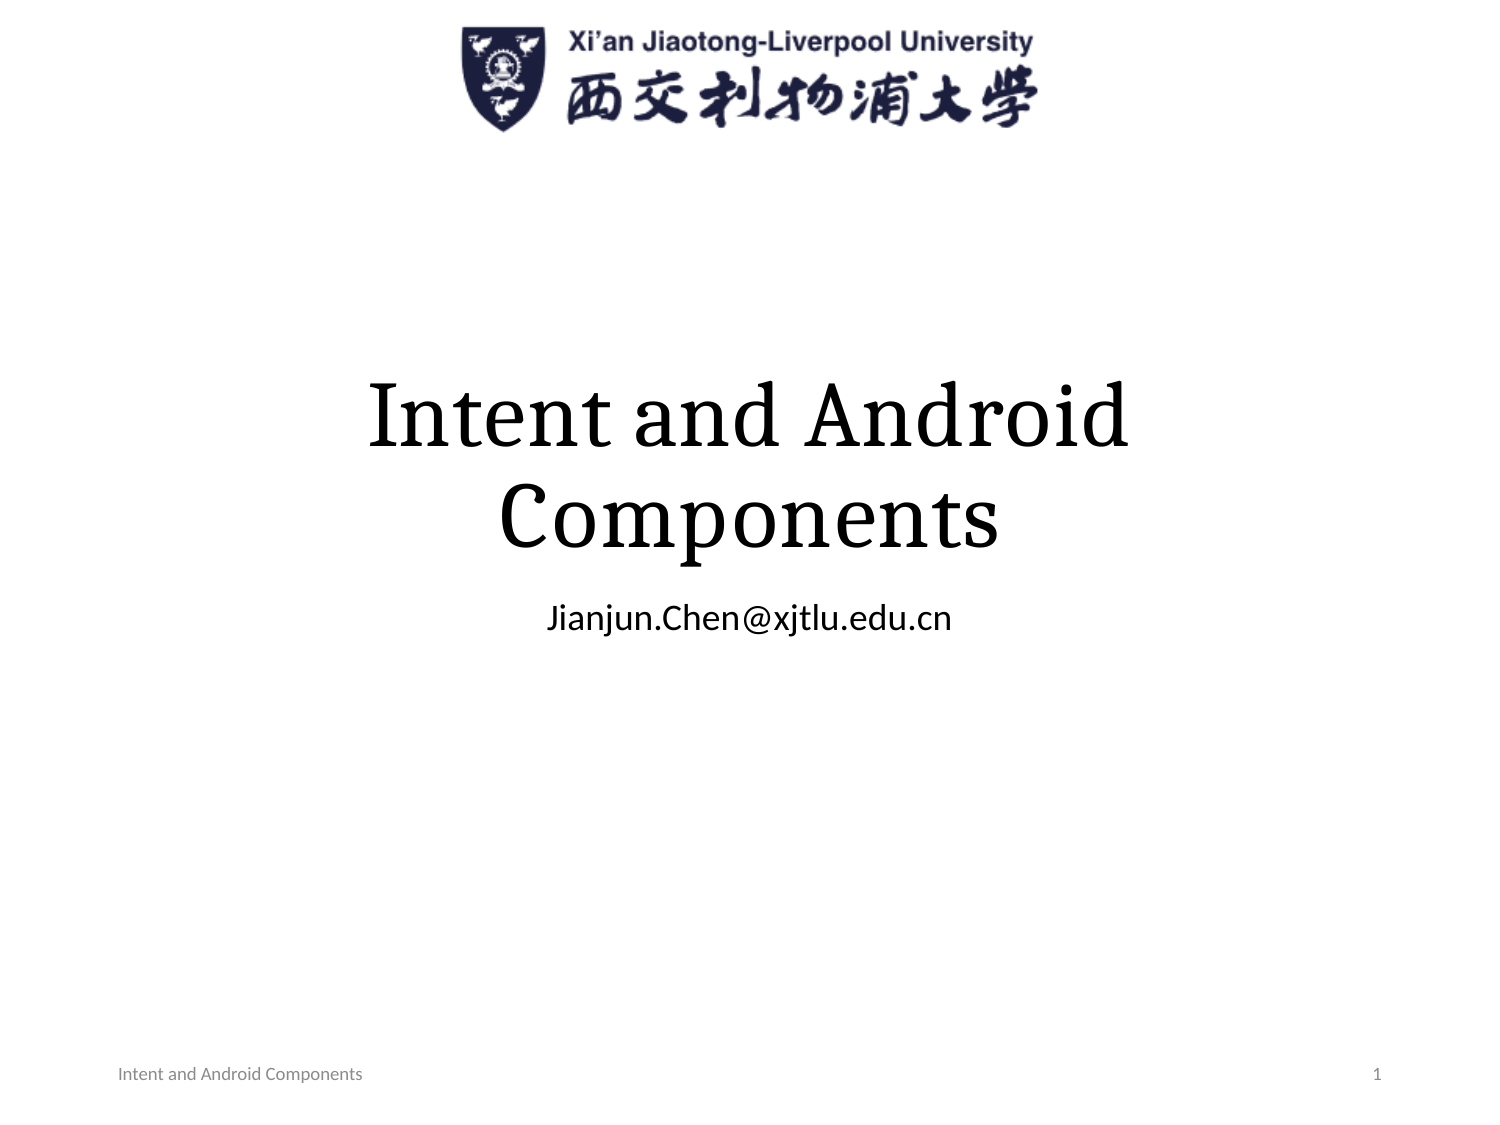

# Intent and Android Components
Jianjun.Chen@xjtlu.edu.cn
Intent and Android Components
1